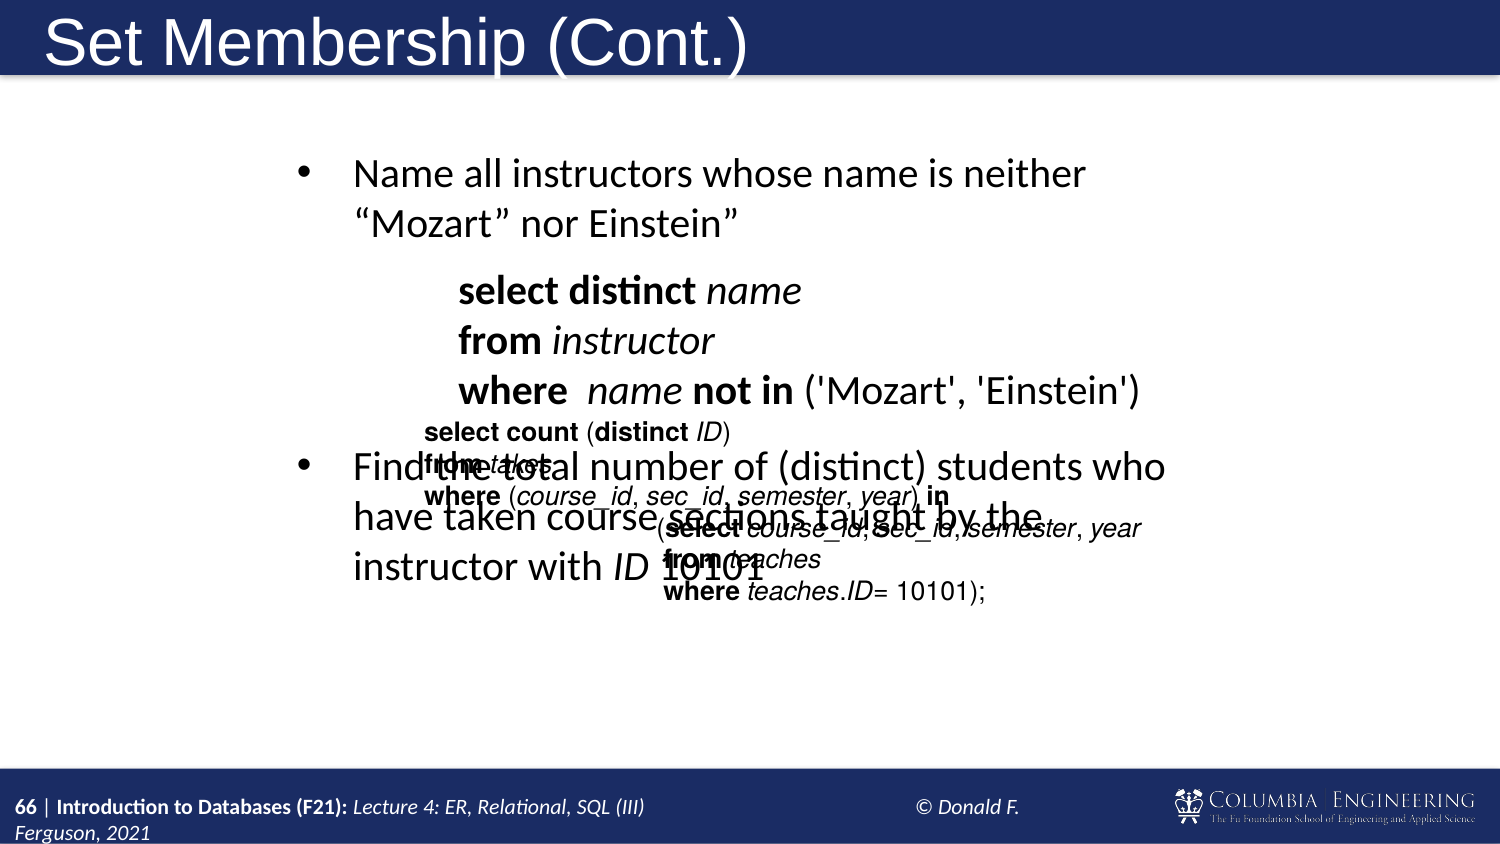

# Set Membership (Cont.)
Name all instructors whose name is neither “Mozart” nor Einstein”

                 select distinct name
                 from instructor
                 where  name not in ('Mozart', 'Einstein')

Find the total number of (distinct) students who have taken course sections taught by the instructor with ID 10101

Note: Above query can be written in a much simpler manner.
The formulation above is simply to illustrate SQL features

select count (distinct ID)
from takes
where (course_id, sec_id, semester, year) in
                                (select course_id, sec_id, semester, year
                                 from teaches
                                 where teaches.ID= 10101);